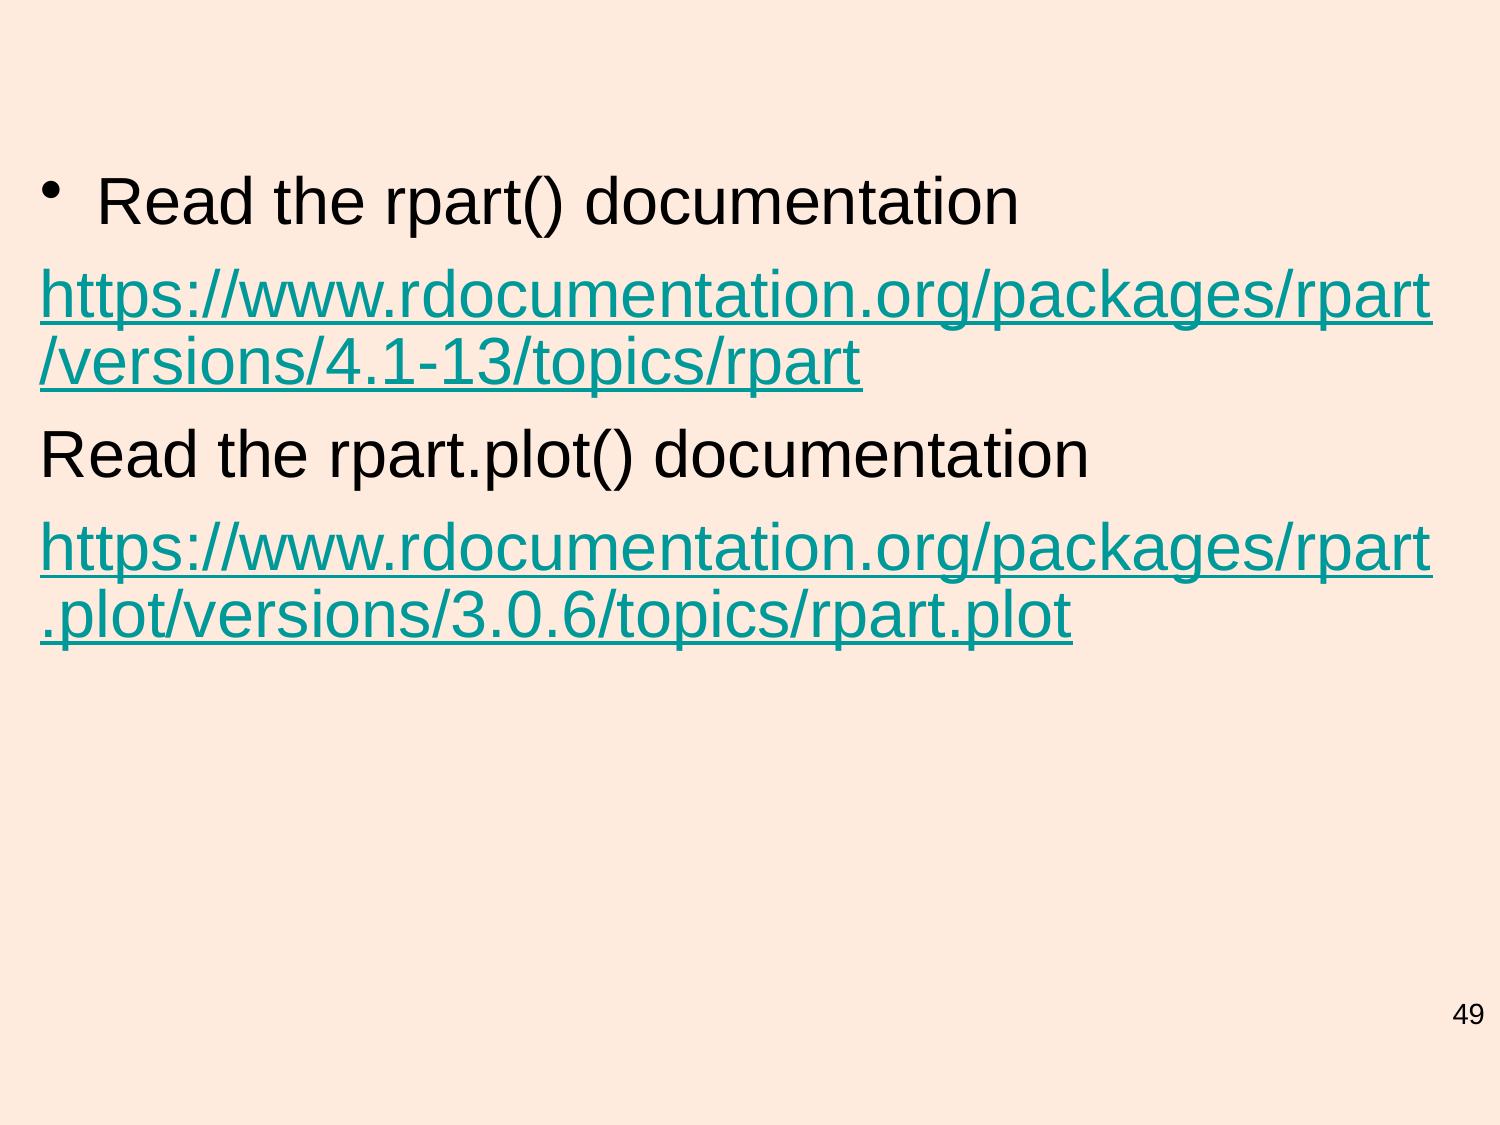

#
Read the rpart() documentation
https://www.rdocumentation.org/packages/rpart/versions/4.1-13/topics/rpart
Read the rpart.plot() documentation
https://www.rdocumentation.org/packages/rpart.plot/versions/3.0.6/topics/rpart.plot

49